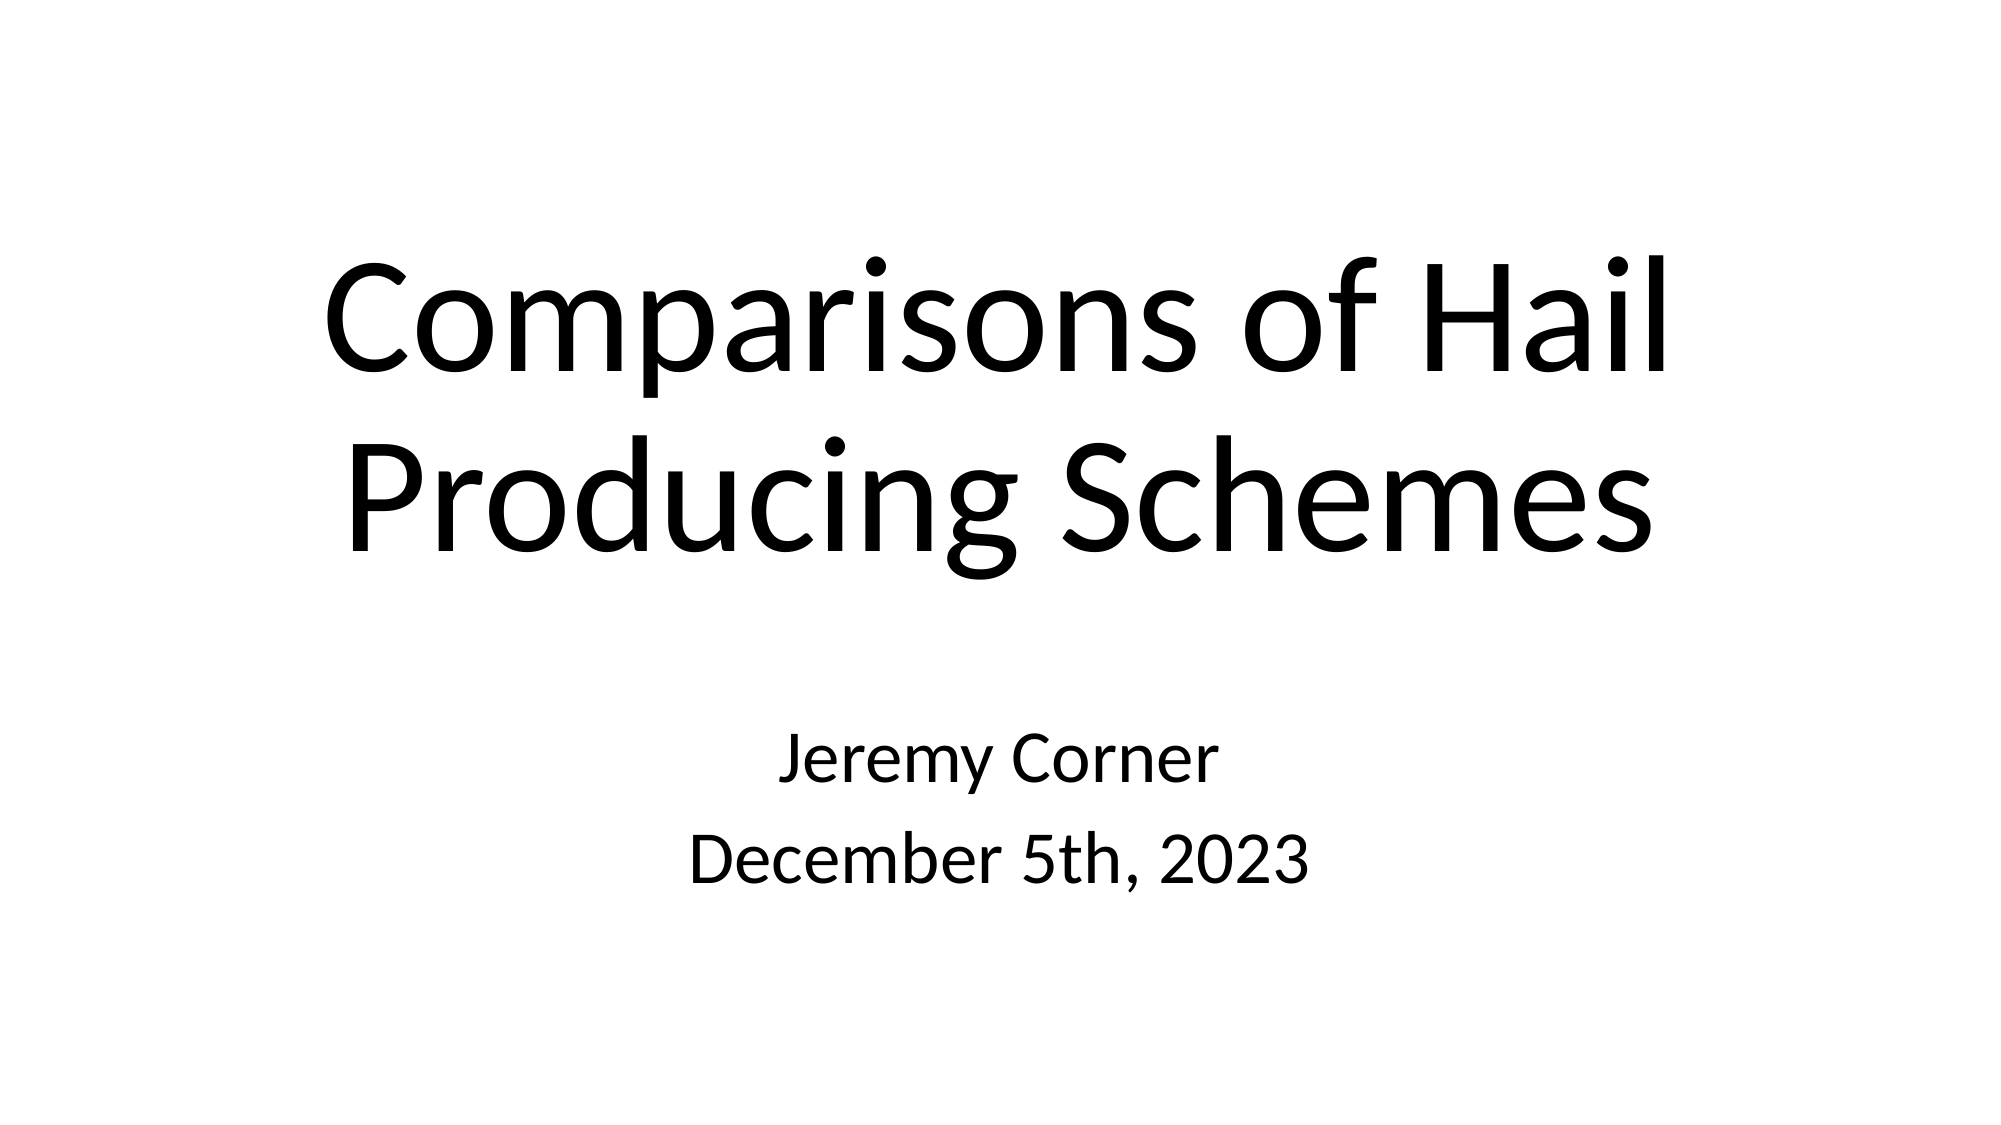

# Comparisons of Hail Producing Schemes
Jeremy Corner
December 5th, 2023